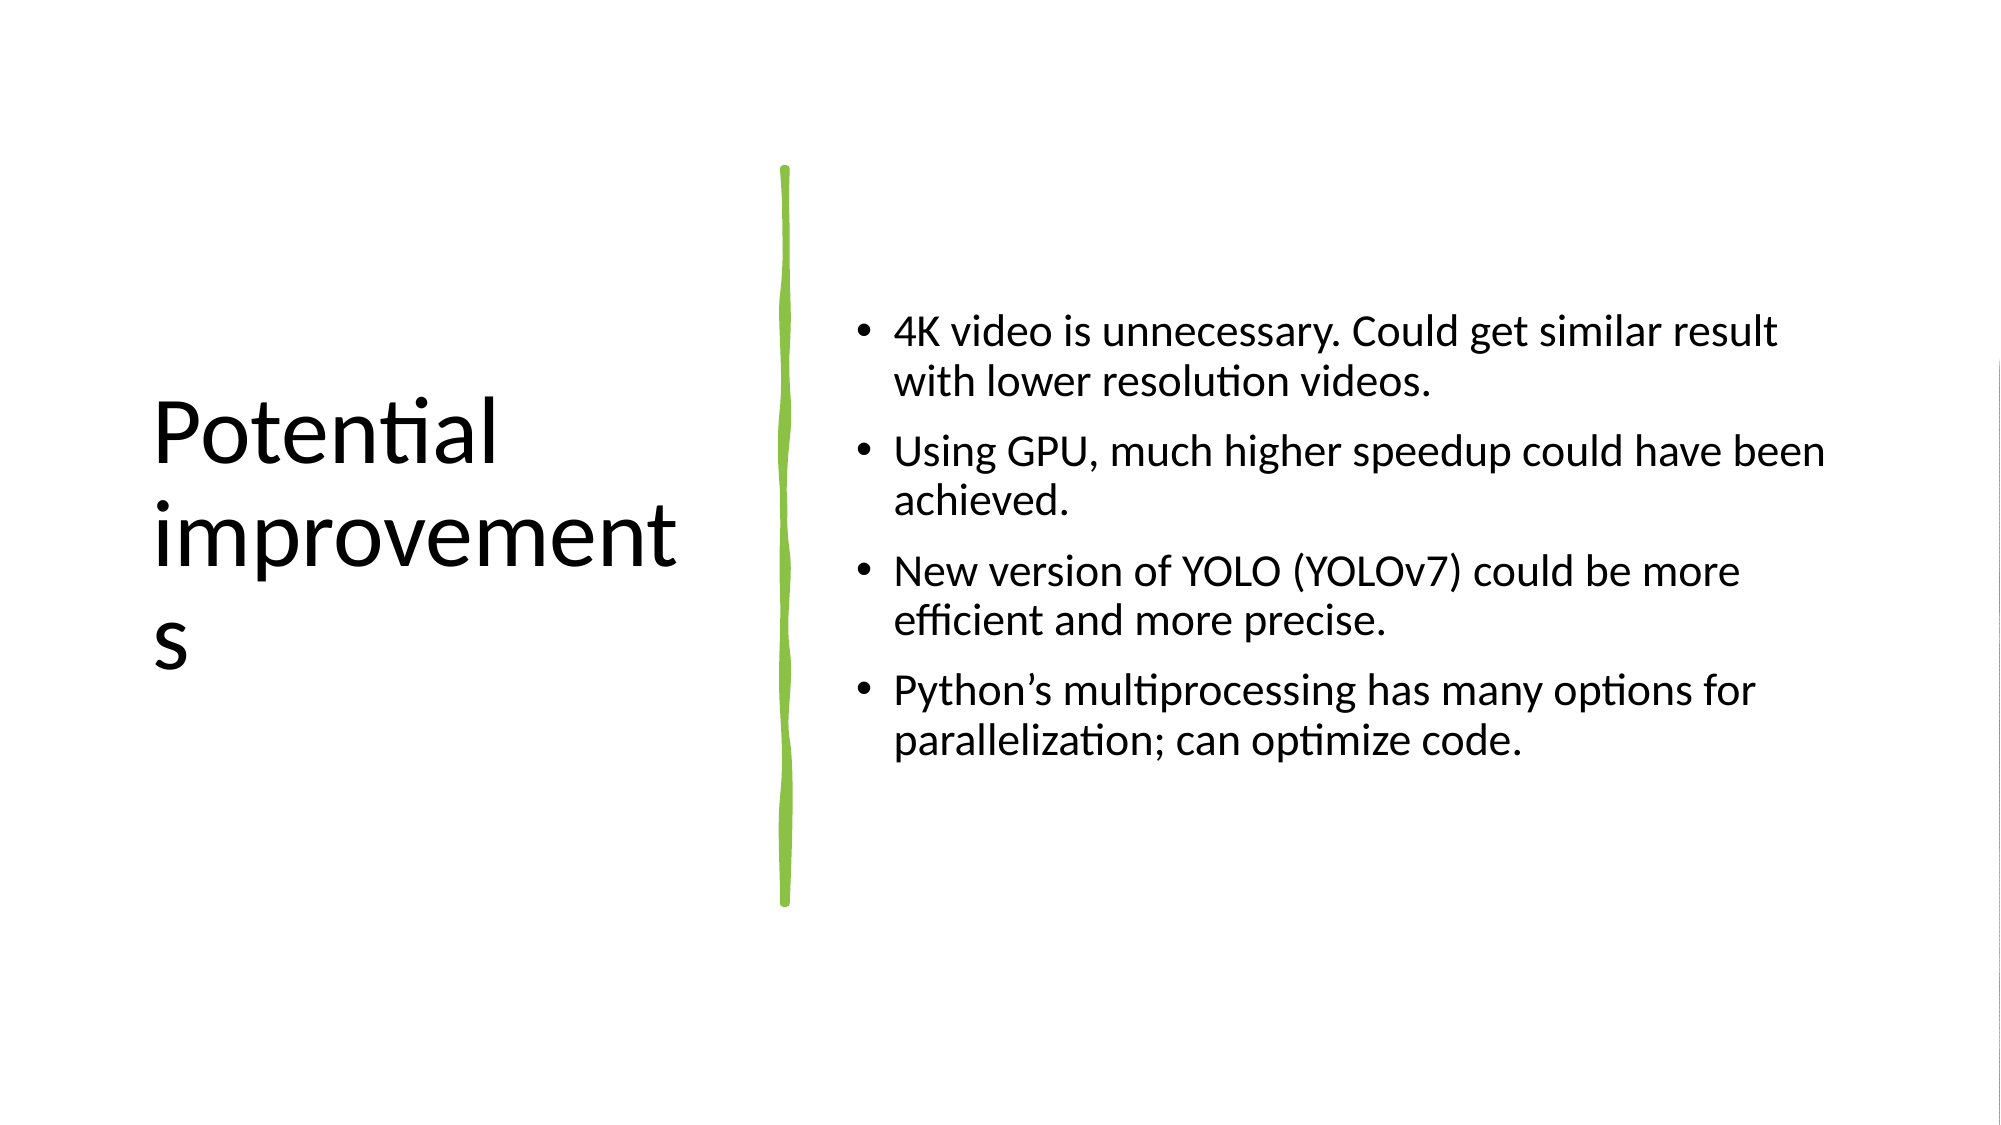

# Potential improvements
4K video is unnecessary. Could get similar result with lower resolution videos.
Using GPU, much higher speedup could have been achieved.
New version of YOLO (YOLOv7) could be more efficient and more precise.
Python’s multiprocessing has many options for parallelization; can optimize code.